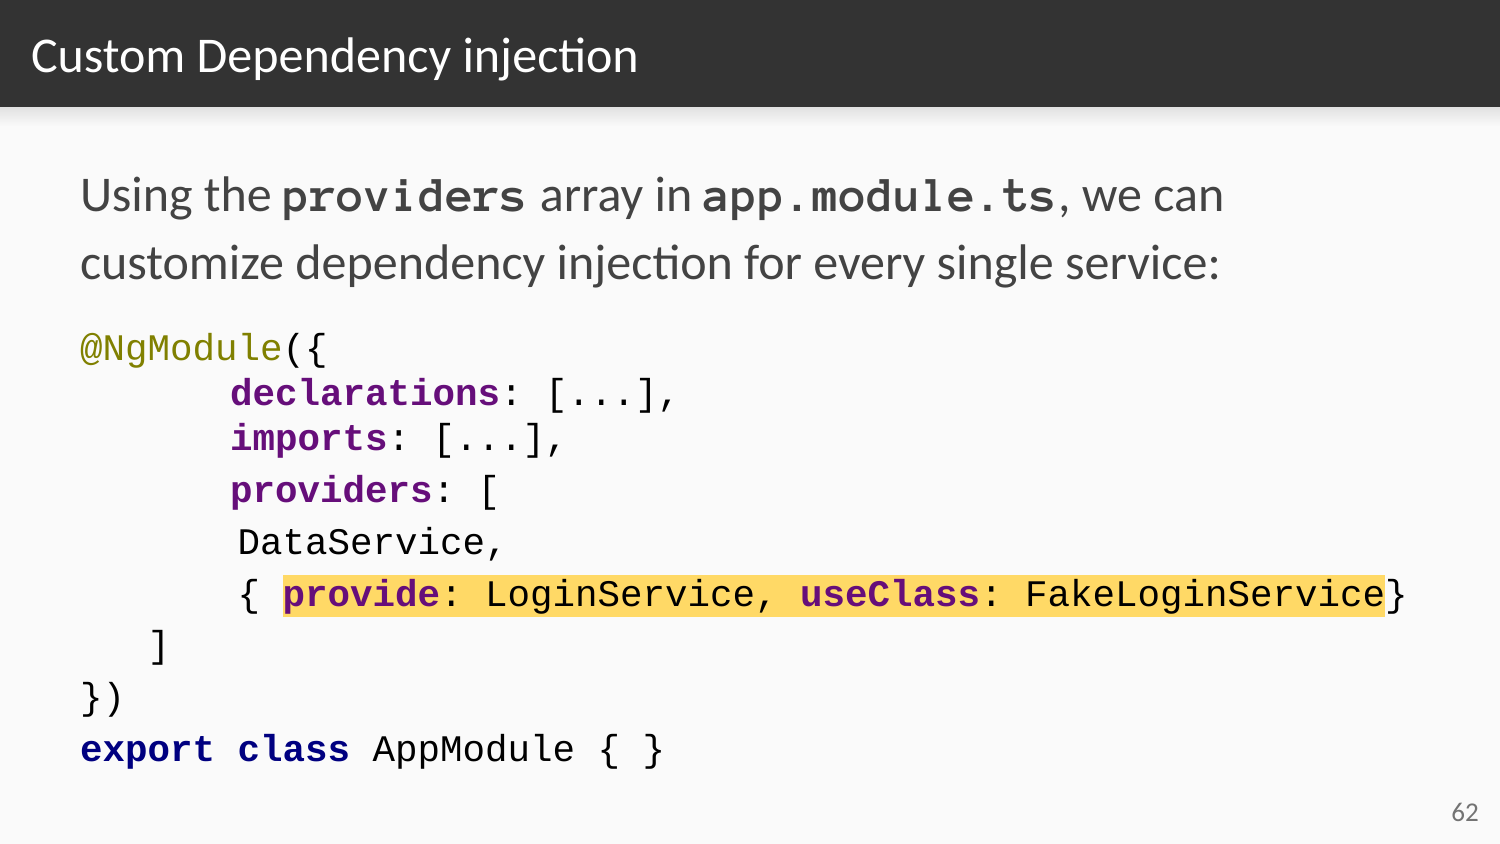

# Custom Dependency injection
Using the providers array in app.module.ts, we can customize dependency injection for every single service:
@NgModule({
 	declarations: [...],
 	imports: [...],
 	providers: [
       DataService,
       { provide: LoginService, useClass: FakeLoginService}
   ]
})
export class AppModule { }

It is also possible to require injection of a specific sub-class:

62